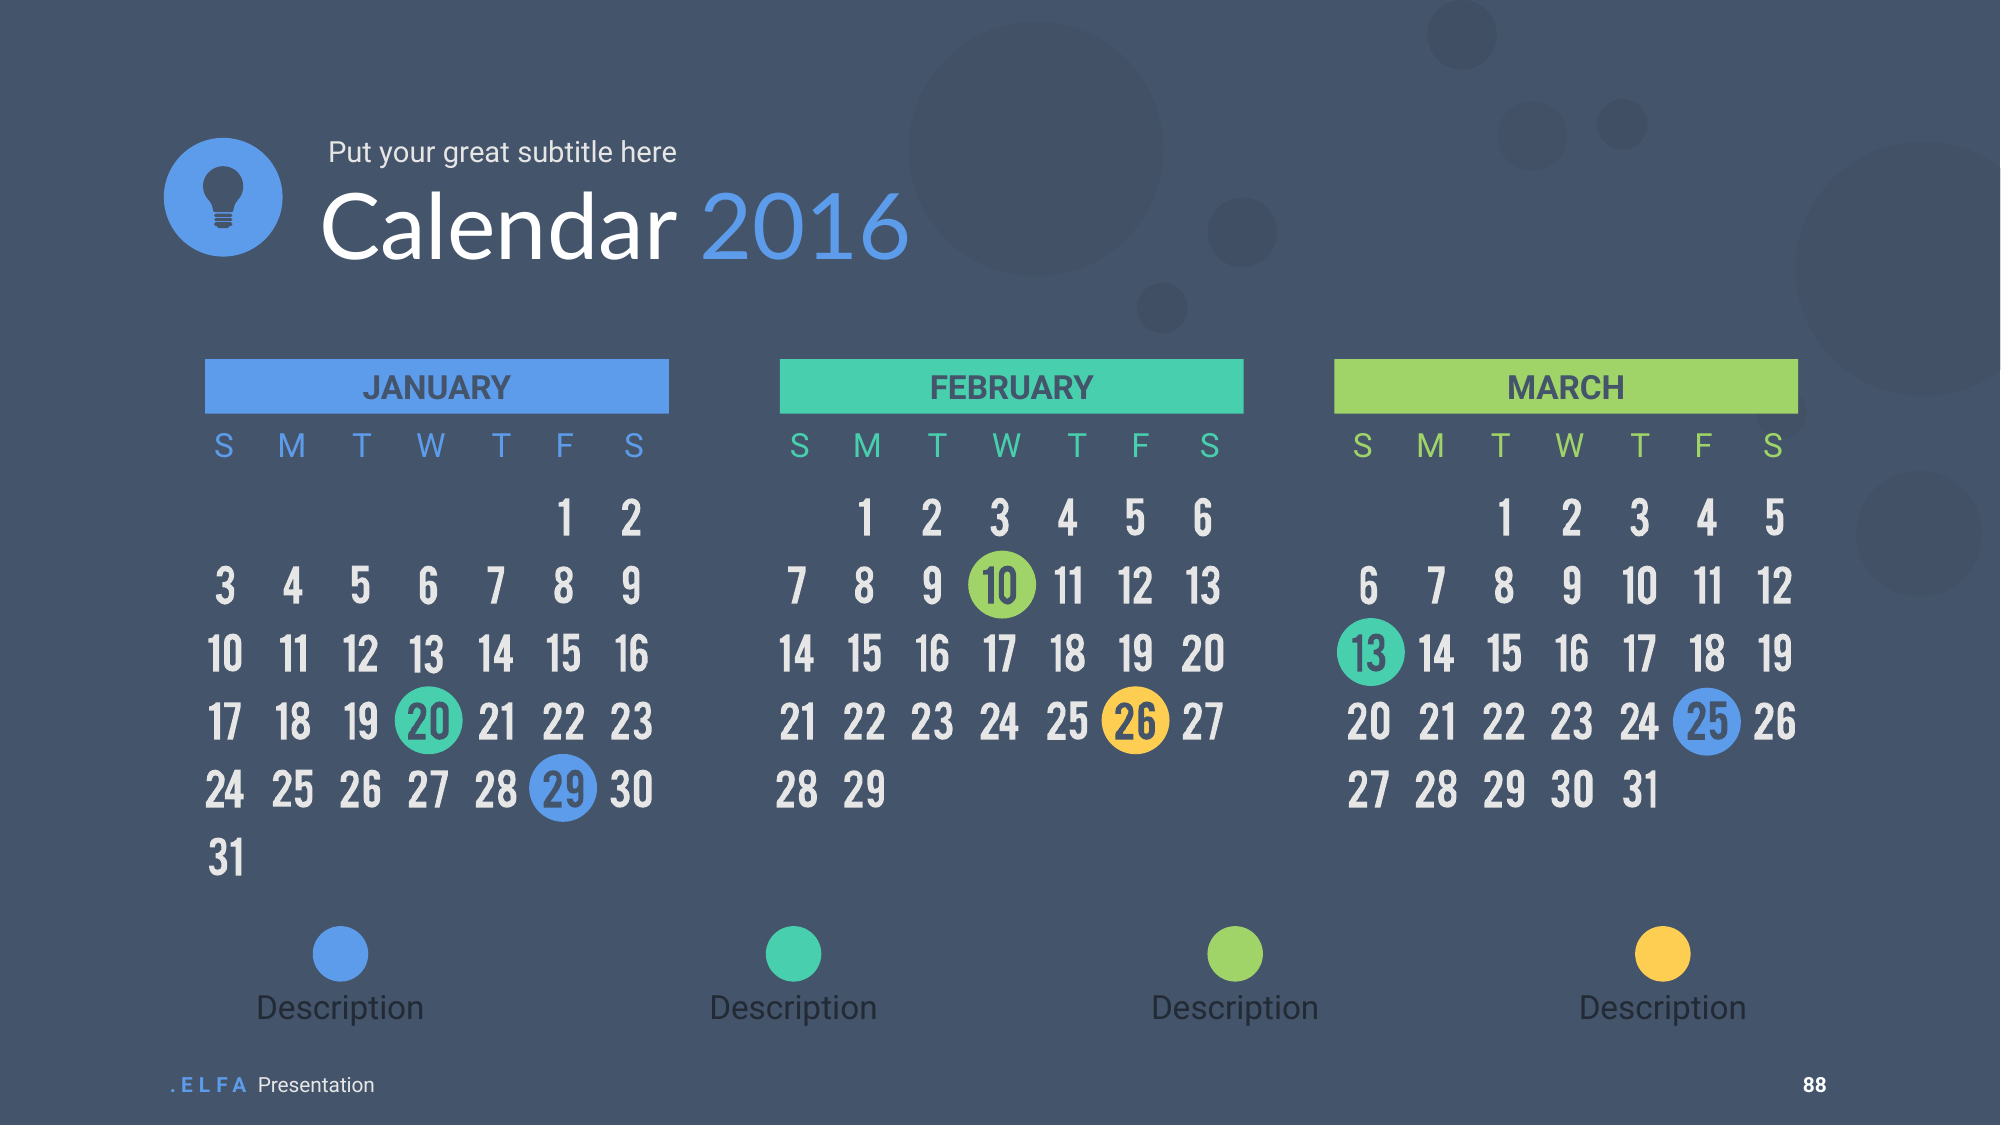

Put your great subtitle here

Calendar 2016

JANUARY
FEBRUARY
MARCH
S
M
T
W
T
F
S
S
M
T
W
T
F
S
S
M
T
W
T
F
S

Description
Description
Description
Description